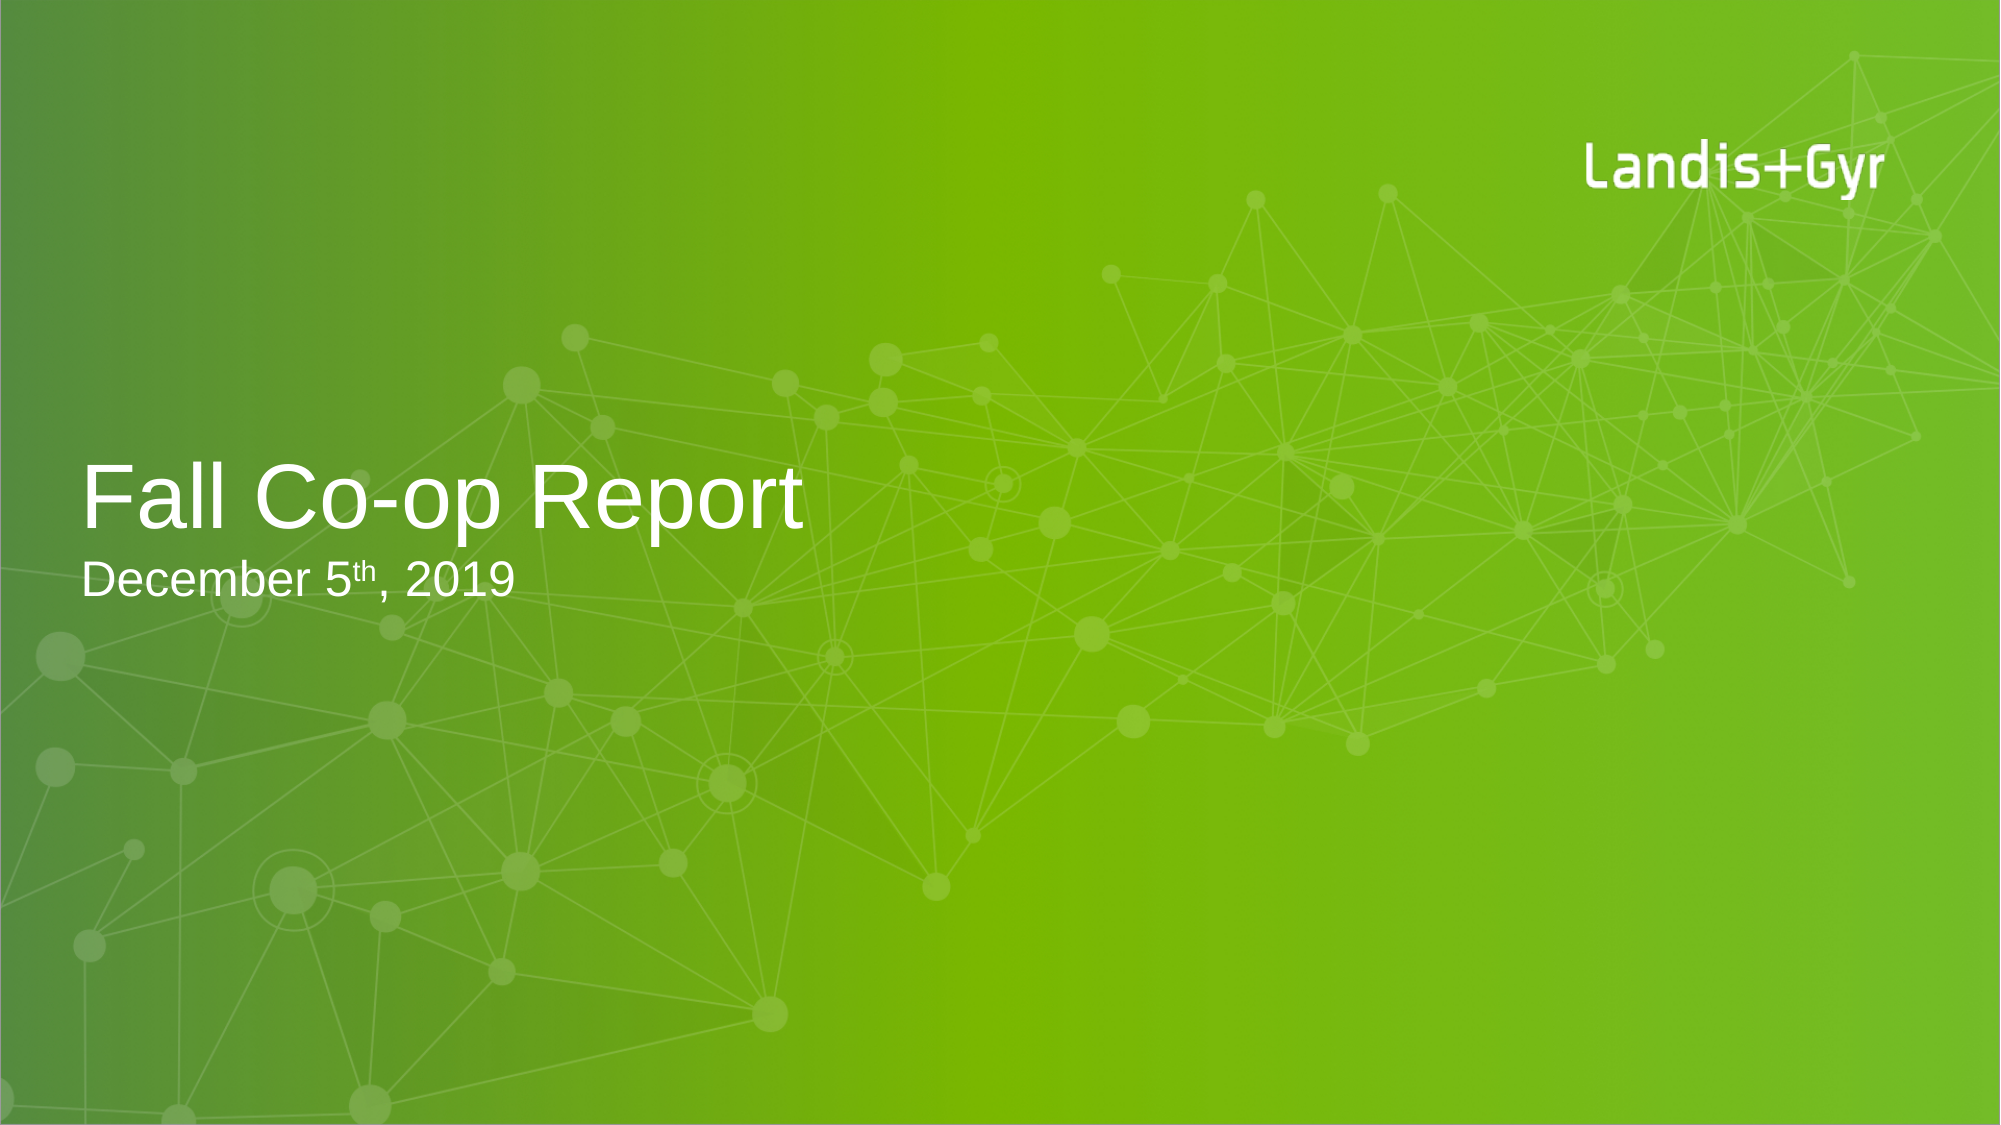

# Fall Co-op Report December 5th, 2019